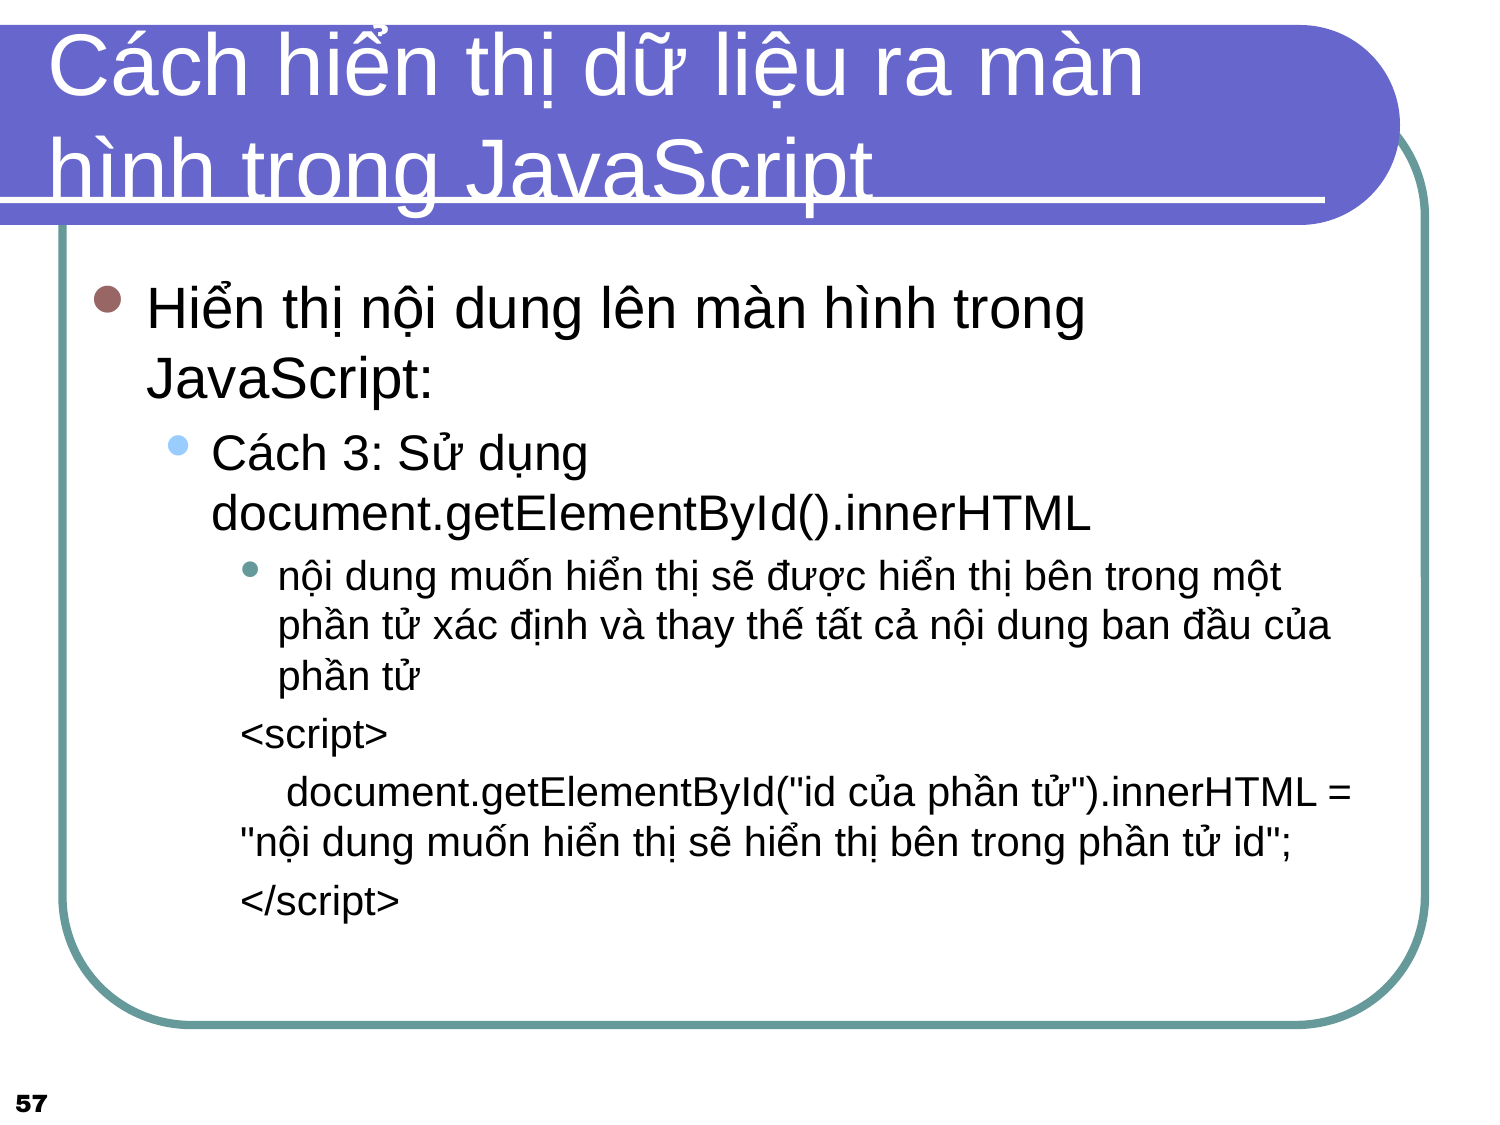

# Cách hiển thị dữ liệu ra màn hình trong JavaScript
Hiển thị nội dung lên màn hình trong JavaScript:
Cách 3: Sử dụng document.getElementById().innerHTML
nội dung muốn hiển thị sẽ được hiển thị bên trong một phần tử xác định và thay thế tất cả nội dung ban đầu của phần tử
<script>
    document.getElementById("id của phần tử").innerHTML = "nội dung muốn hiển thị sẽ hiển thị bên trong phần tử id";
</script>
57